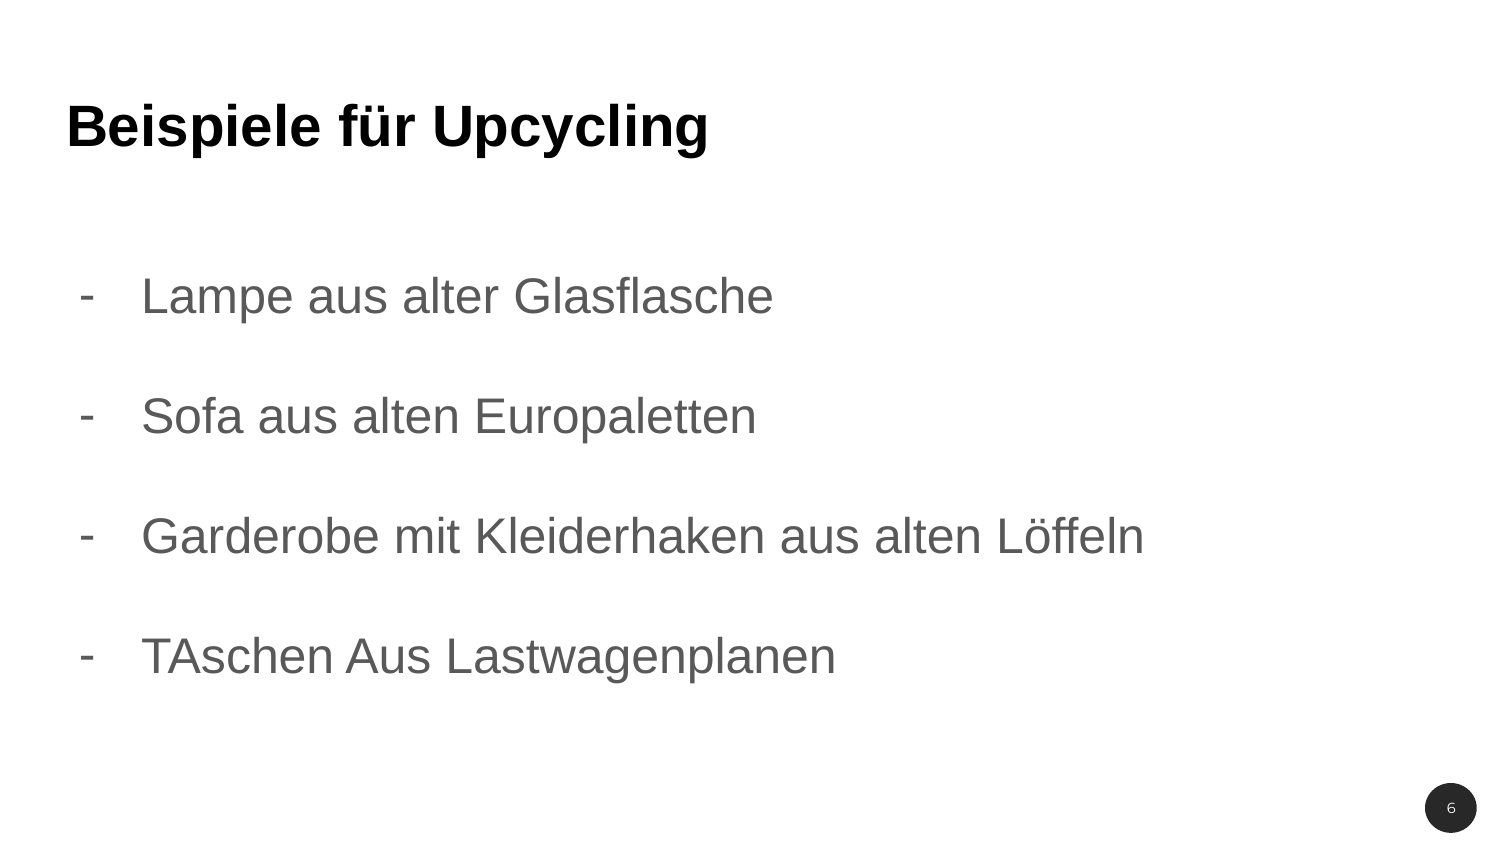

# Beispiele für Upcycling
Lampe aus alter Glasflasche
Sofa aus alten Europaletten
Garderobe mit Kleiderhaken aus alten Löffeln
TAschen Aus Lastwagenplanen
6

6